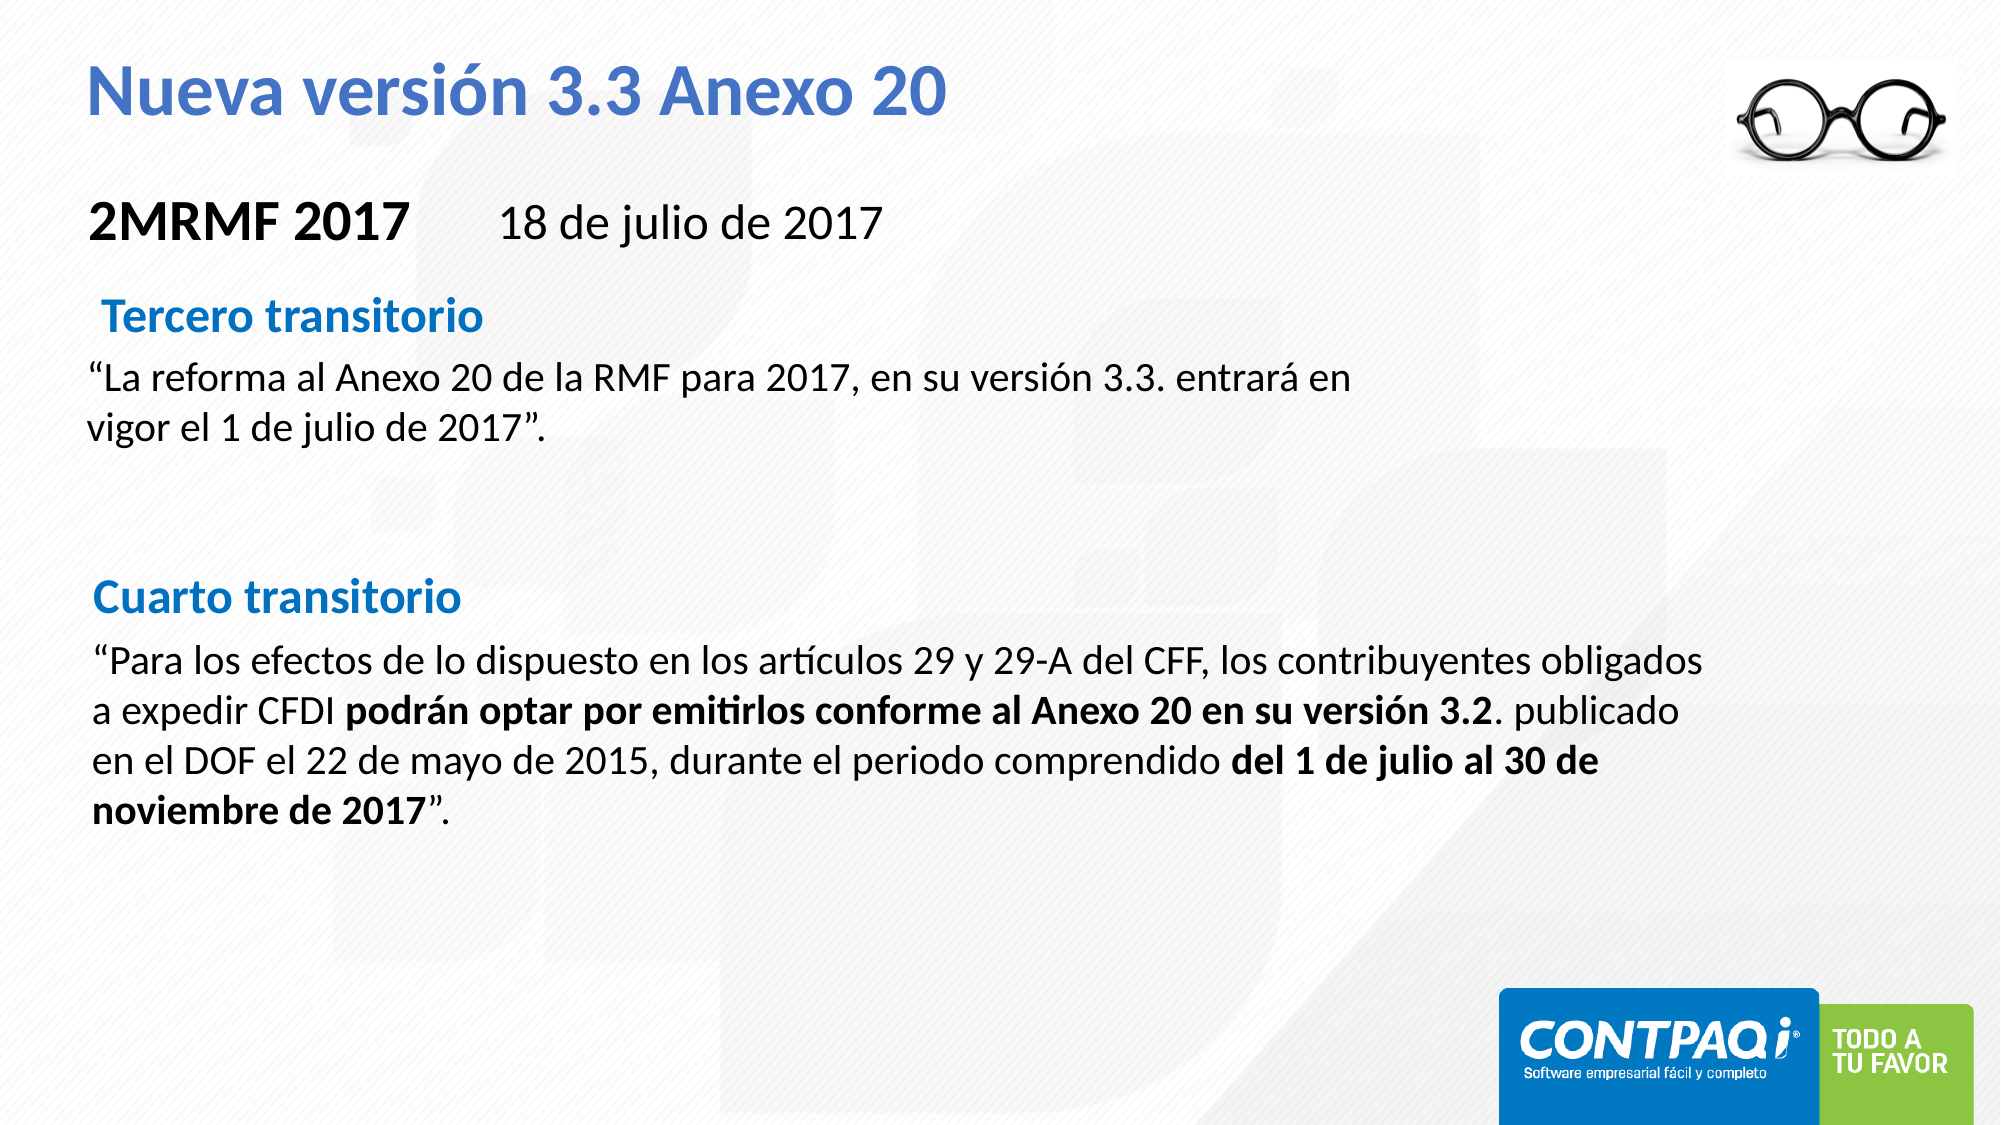

# Nueva versión 3.3 Anexo 20
2MRMF 2017
18 de julio de 2017
Tercero transitorio
“La reforma al Anexo 20 de la RMF para 2017, en su versión 3.3. entrará en vigor el 1 de julio de 2017”.
Cuarto transitorio
“Para los efectos de lo dispuesto en los artículos 29 y 29-A del CFF, los contribuyentes obligados a expedir CFDI podrán optar por emitirlos conforme al Anexo 20 en su versión 3.2. publicado en el DOF el 22 de mayo de 2015, durante el periodo comprendido del 1 de julio al 30 de noviembre de 2017”.